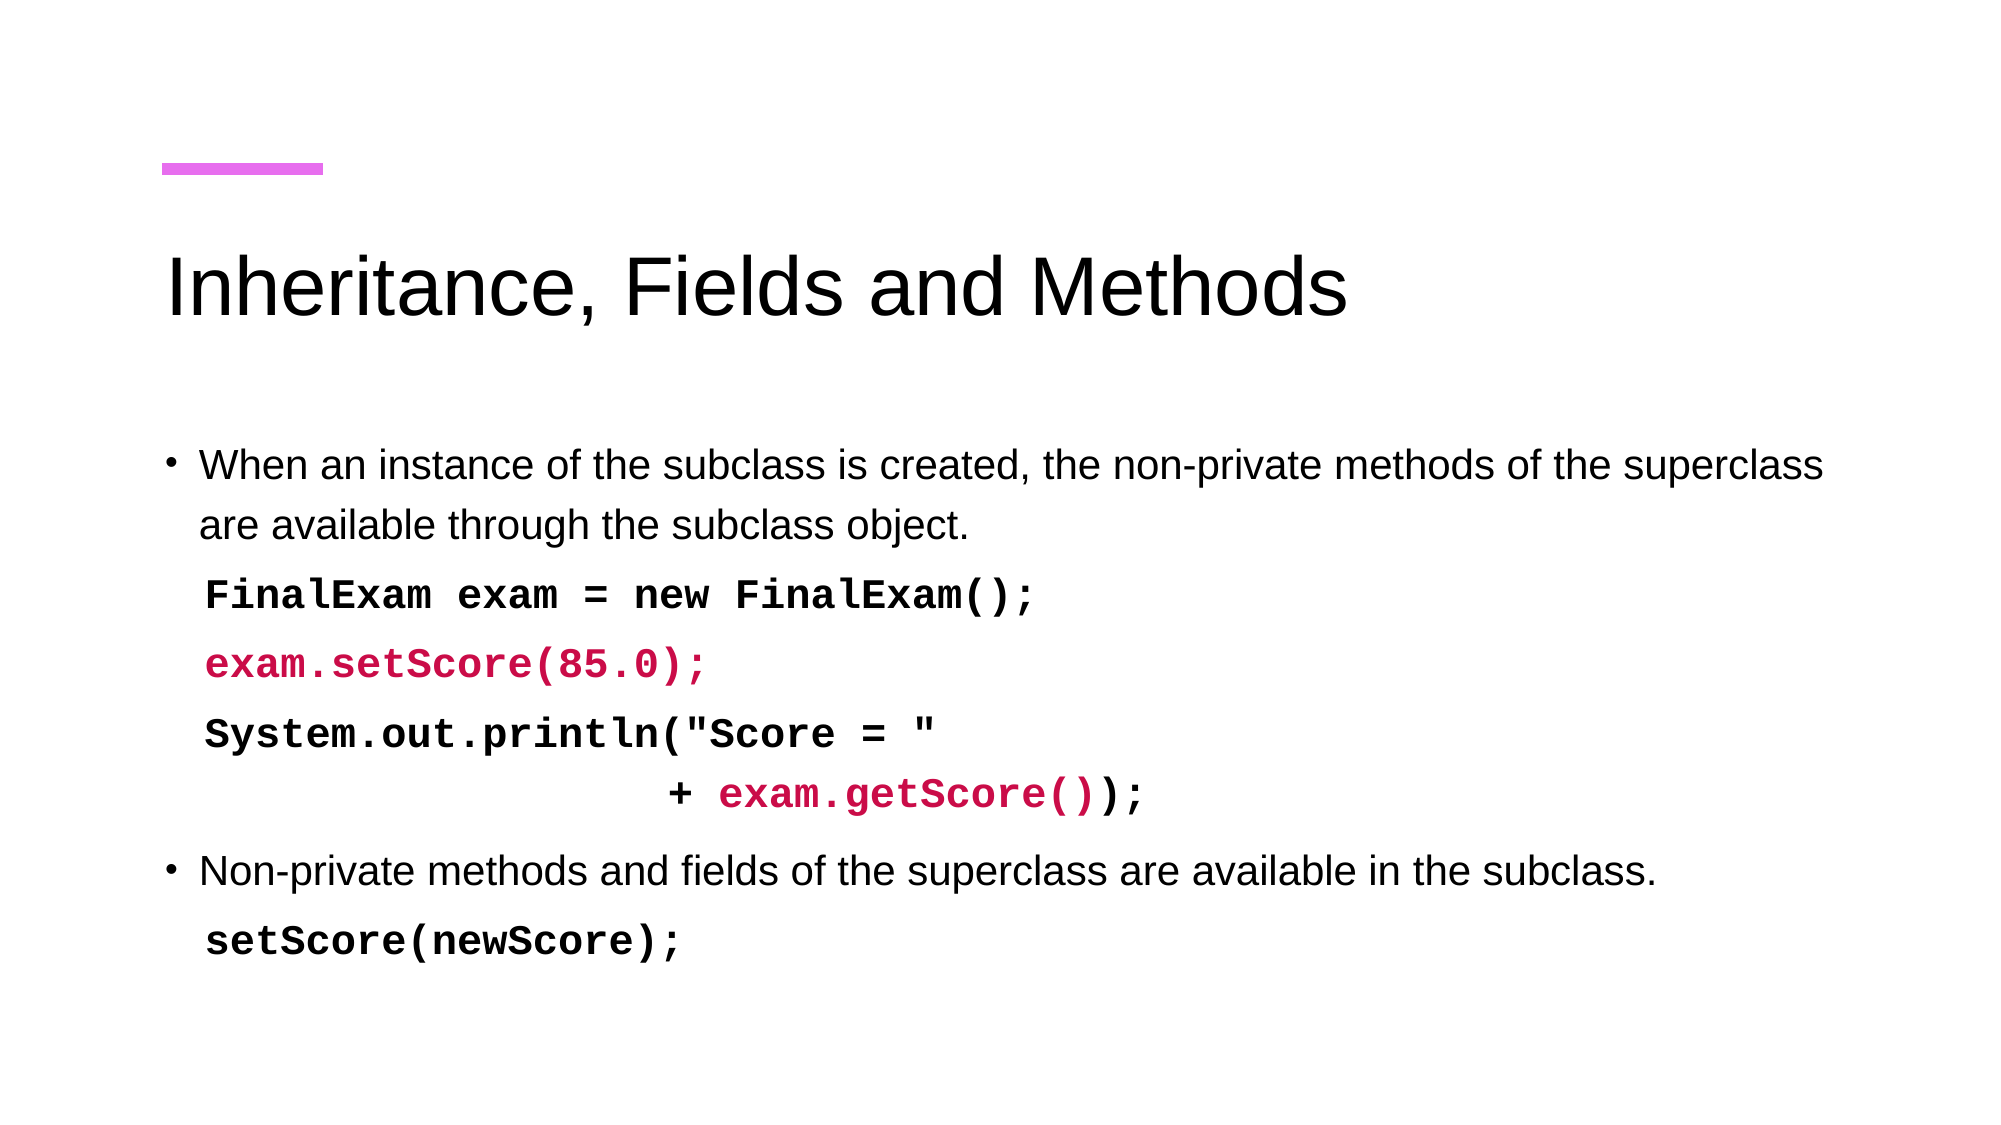

Inheritance, Fields and Methods
When an instance of the subclass is created, the non-private methods of the superclass are available through the subclass object.
FinalExam exam = new FinalExam();
exam.setScore(85.0);
System.out.println("Score = "
                 + exam.getScore());
Non-private methods and fields of the superclass are available in the subclass.
setScore(newScore);